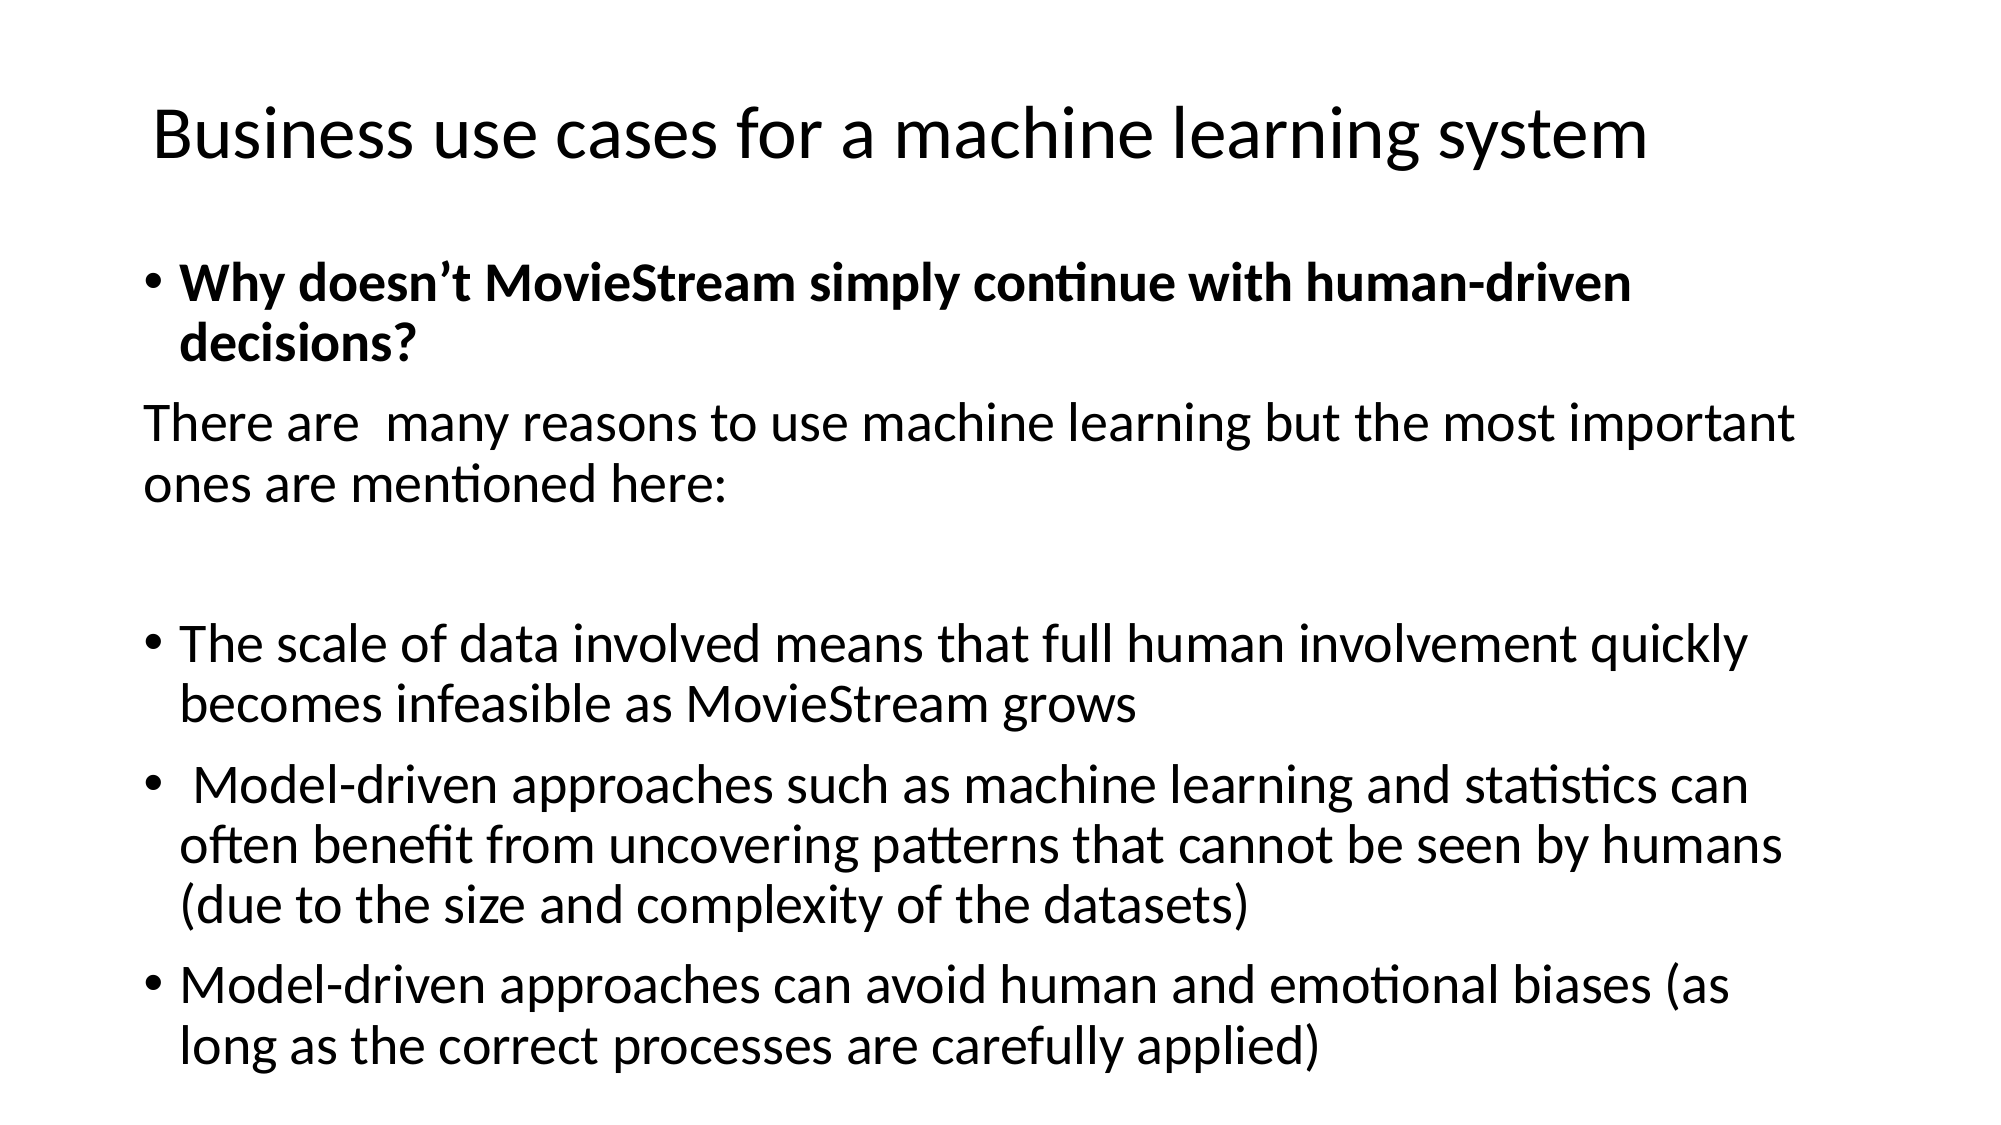

# Business use cases for a machine learning system
Why doesn’t MovieStream simply continue with human-driven decisions?
There are  many reasons to use machine learning but the most important ones are mentioned here:

The scale of data involved means that full human involvement quickly becomes infeasible as MovieStream grows
 Model-driven approaches such as machine learning and statistics can often benefit from uncovering patterns that cannot be seen by humans (due to the size and complexity of the datasets)
Model-driven approaches can avoid human and emotional biases (as long as the correct processes are carefully applied)